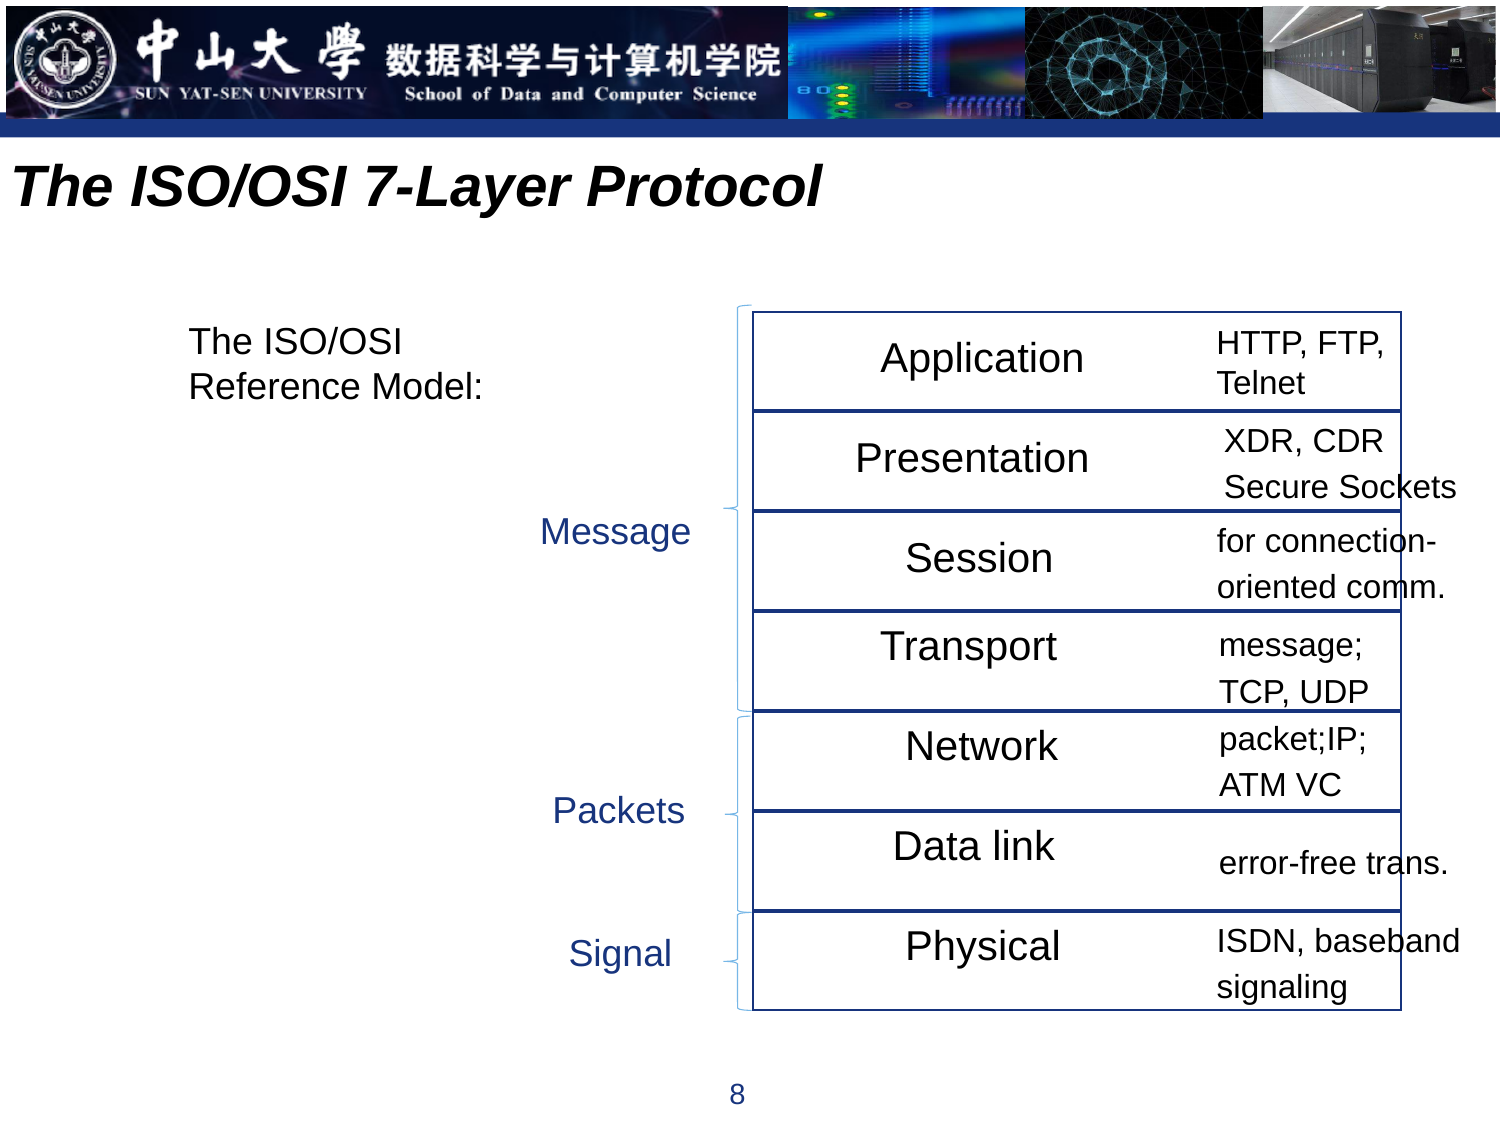

The ISO/OSI 7-Layer Protocol

The ISO/OSI
Reference Model:

HTTP, FTP, Telnet
Application
XDR, CDR
Secure Sockets

Presentation
Message
for connection-
oriented comm.

Session
Transport

message;
TCP, UDP
packet;IP;
ATM VC
Network

Packets
Data link

error-free trans.
Physical
ISDN, baseband
signaling

Signal
8